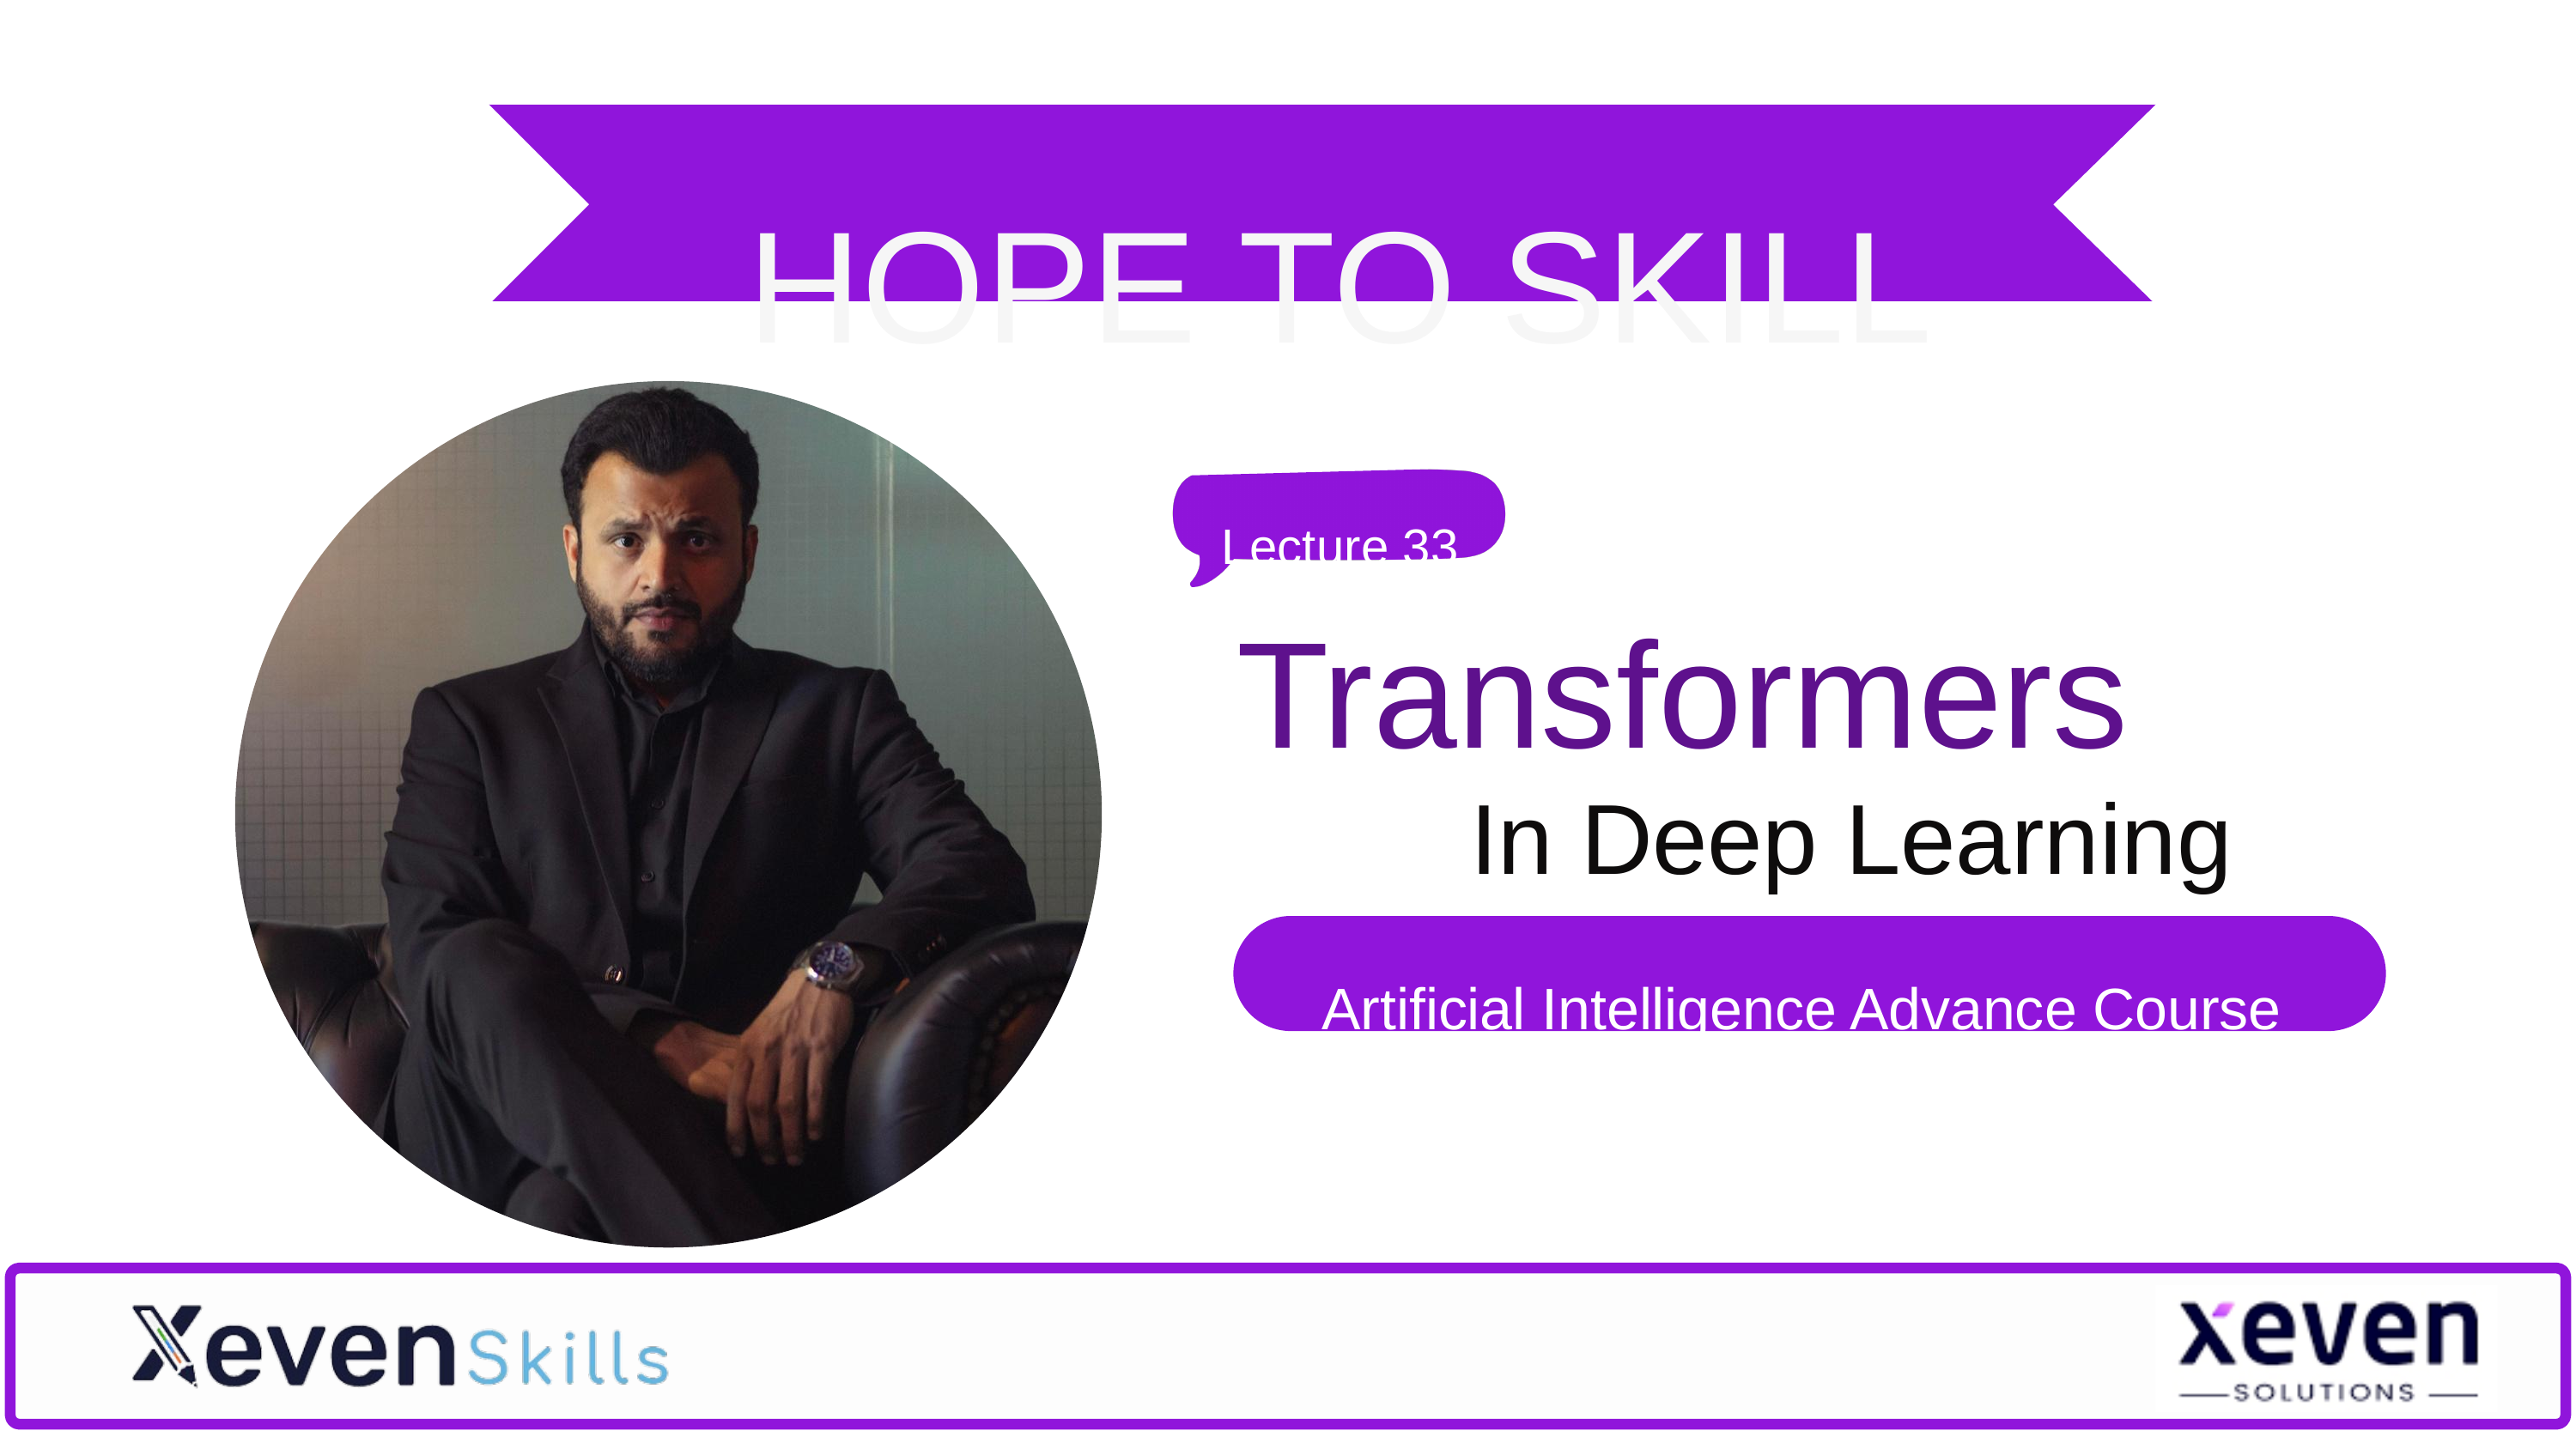

HOPE TO SKILL

Lecture 33
Transformers
In Deep Learning

Artificial Intelligence Advance Course